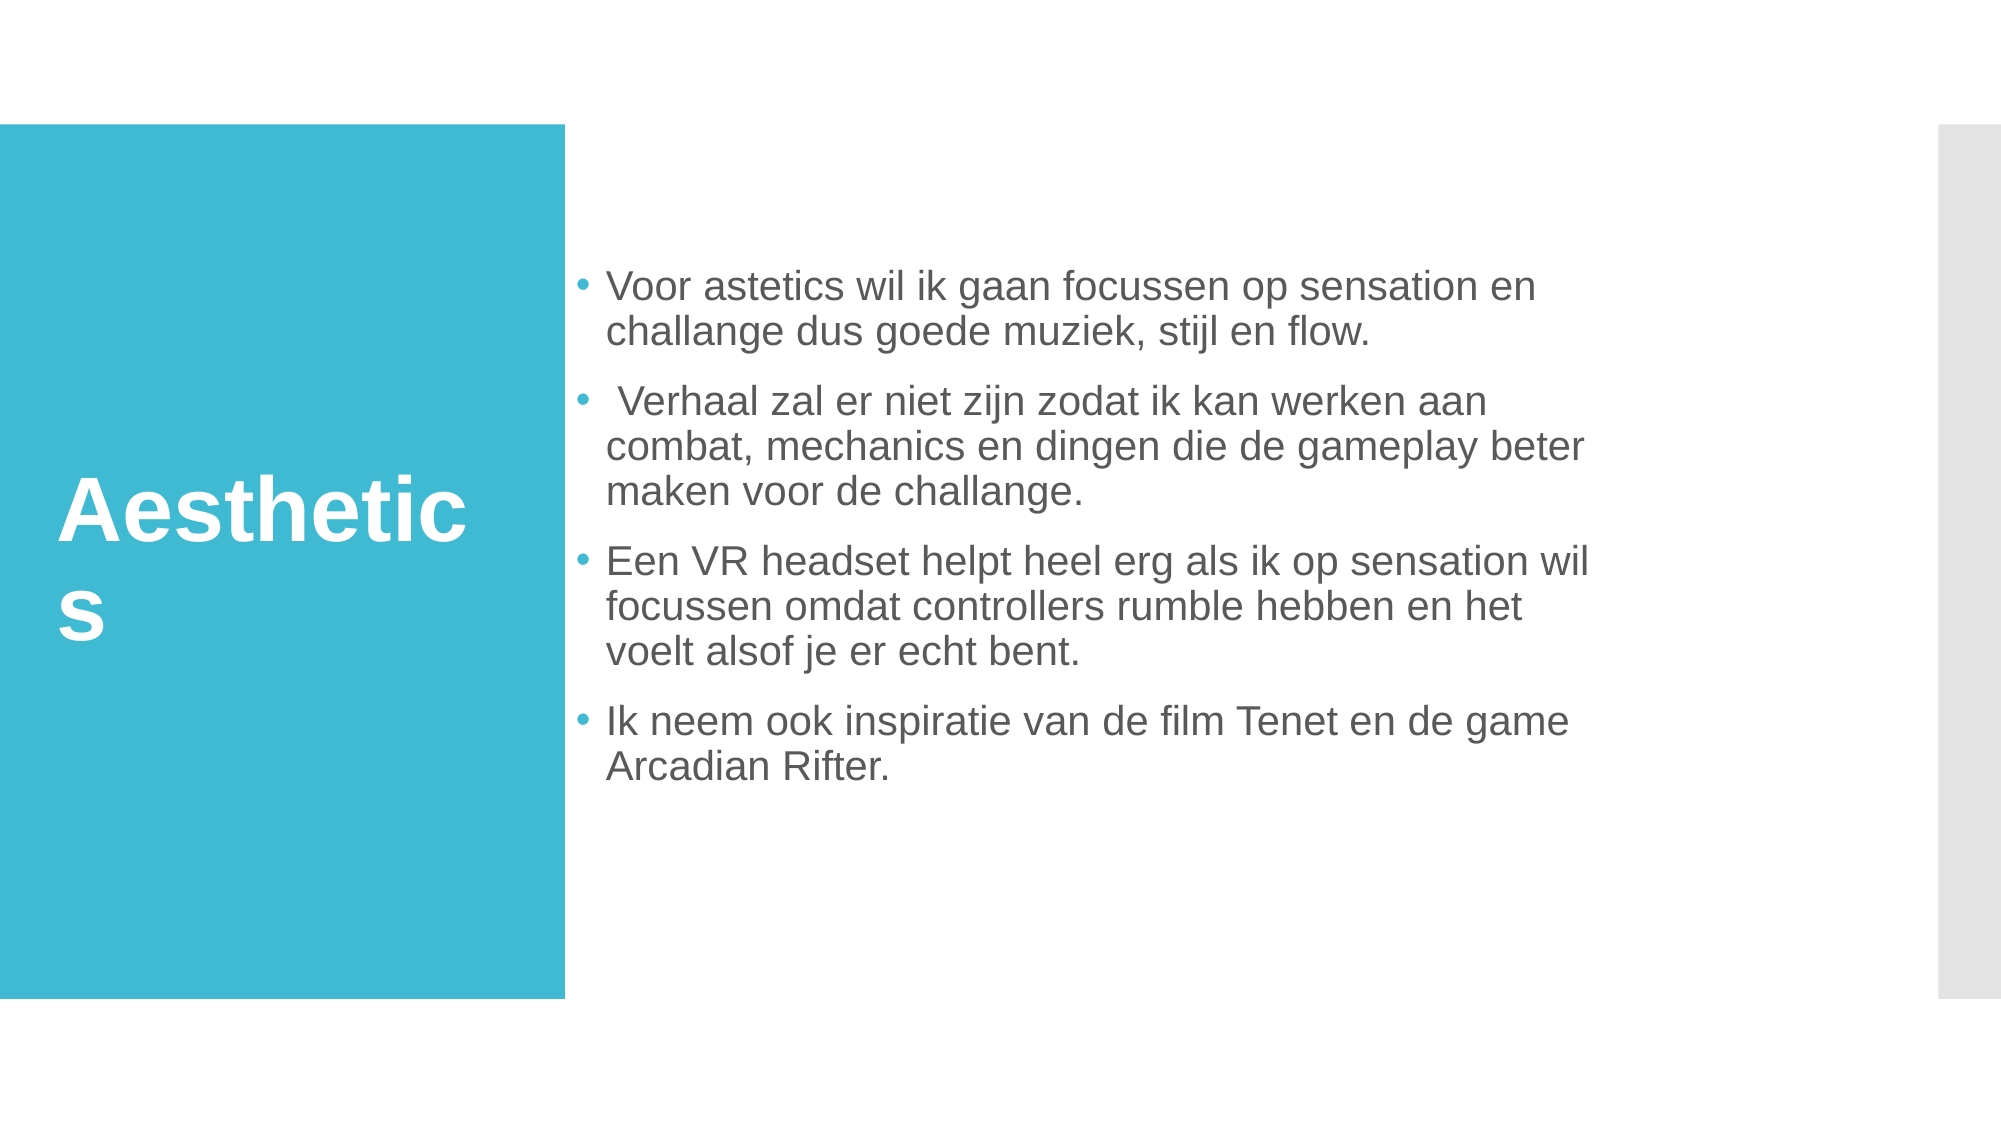

Voor astetics wil ik gaan focussen op sensation en challange dus goede muziek, stijl en flow.
 Verhaal zal er niet zijn zodat ik kan werken aan combat, mechanics en dingen die de gameplay beter maken voor de challange.
Een VR headset helpt heel erg als ik op sensation wil focussen omdat controllers rumble hebben en het voelt alsof je er echt bent.
Ik neem ook inspiratie van de film Tenet en de game Arcadian Rifter.

# Aesthetics